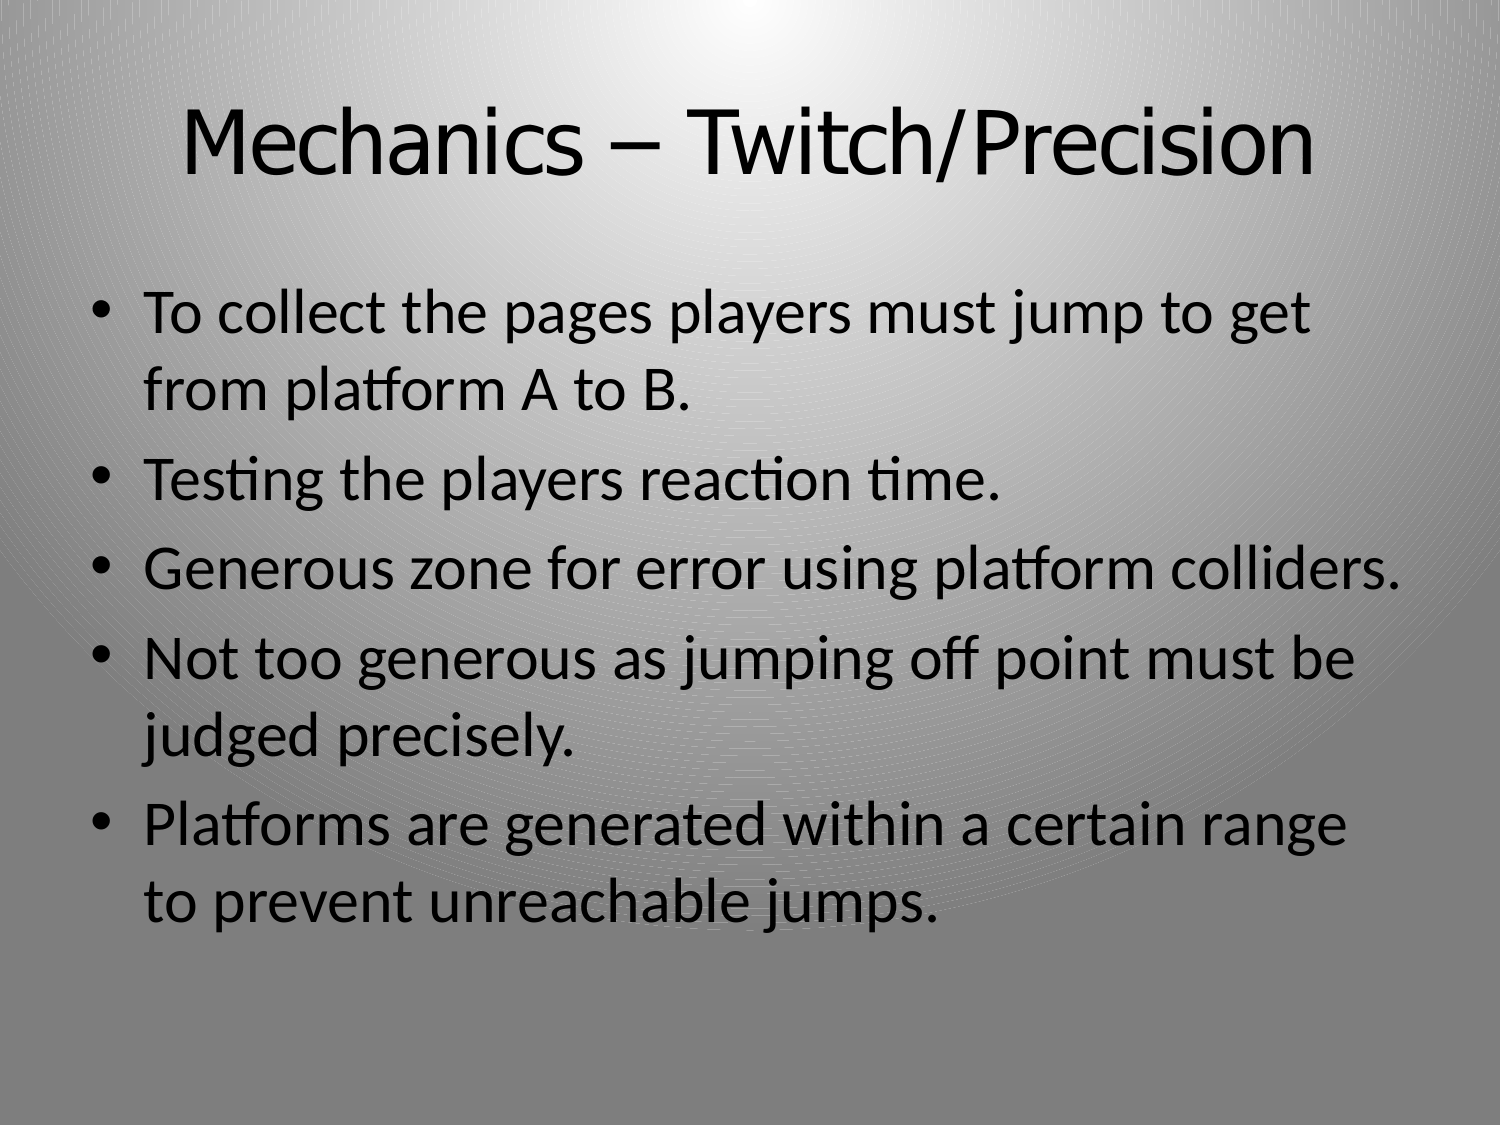

# Mechanics – Twitch/Precision
To collect the pages players must jump to get from platform A to B.
Testing the players reaction time.
Generous zone for error using platform colliders.
Not too generous as jumping off point must be judged precisely.
Platforms are generated within a certain range to prevent unreachable jumps.